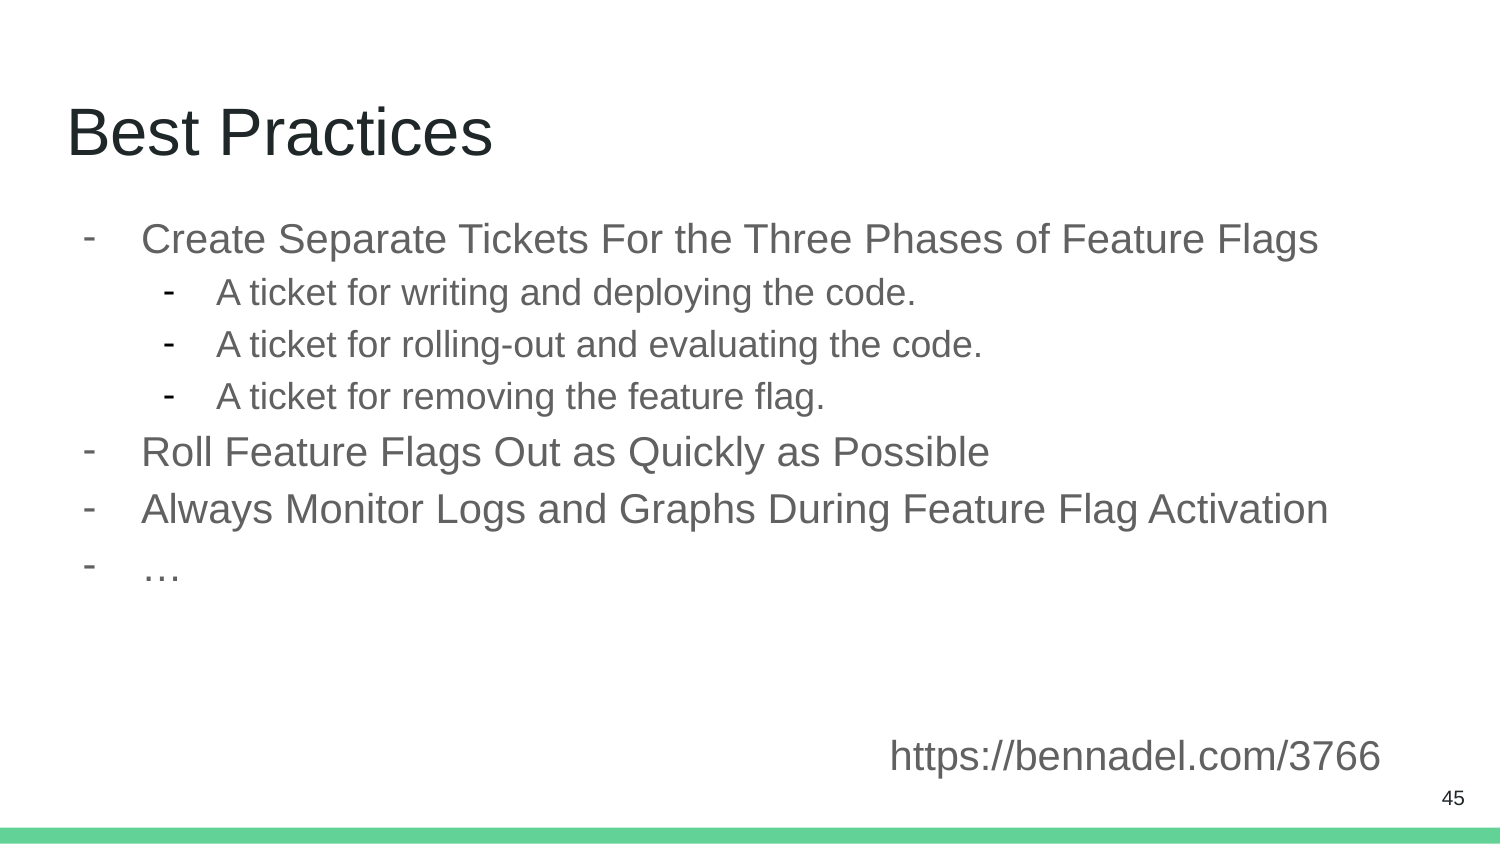

# Best Practices
Create Separate Tickets For the Three Phases of Feature Flags
A ticket for writing and deploying the code.
A ticket for rolling-out and evaluating the code.
A ticket for removing the feature flag.
Roll Feature Flags Out as Quickly as Possible
Always Monitor Logs and Graphs During Feature Flag Activation
…
https://bennadel.com/3766
45